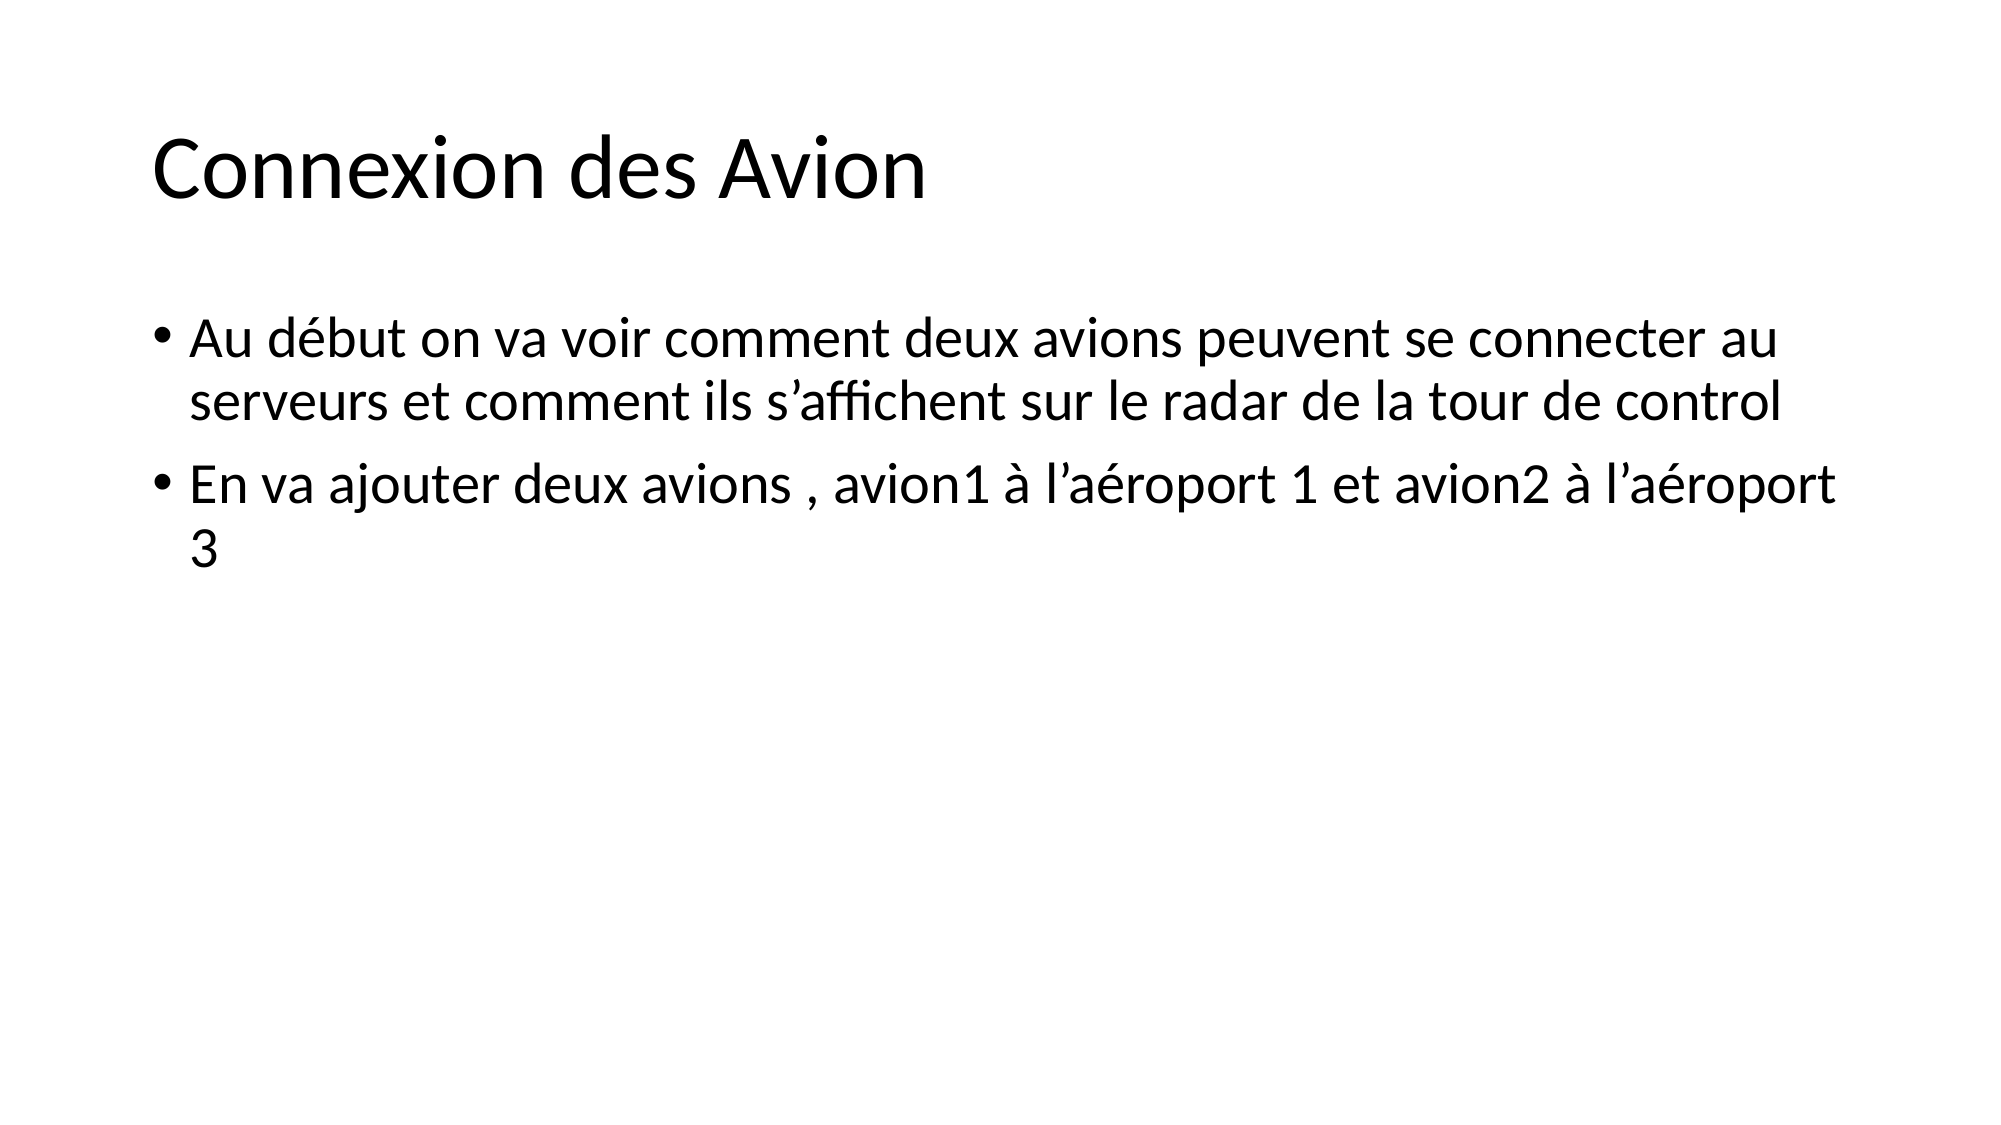

# Connexion des Avion
Au début on va voir comment deux avions peuvent se connecter au serveurs et comment ils s’affichent sur le radar de la tour de control
En va ajouter deux avions , avion1 à l’aéroport 1 et avion2 à l’aéroport 3